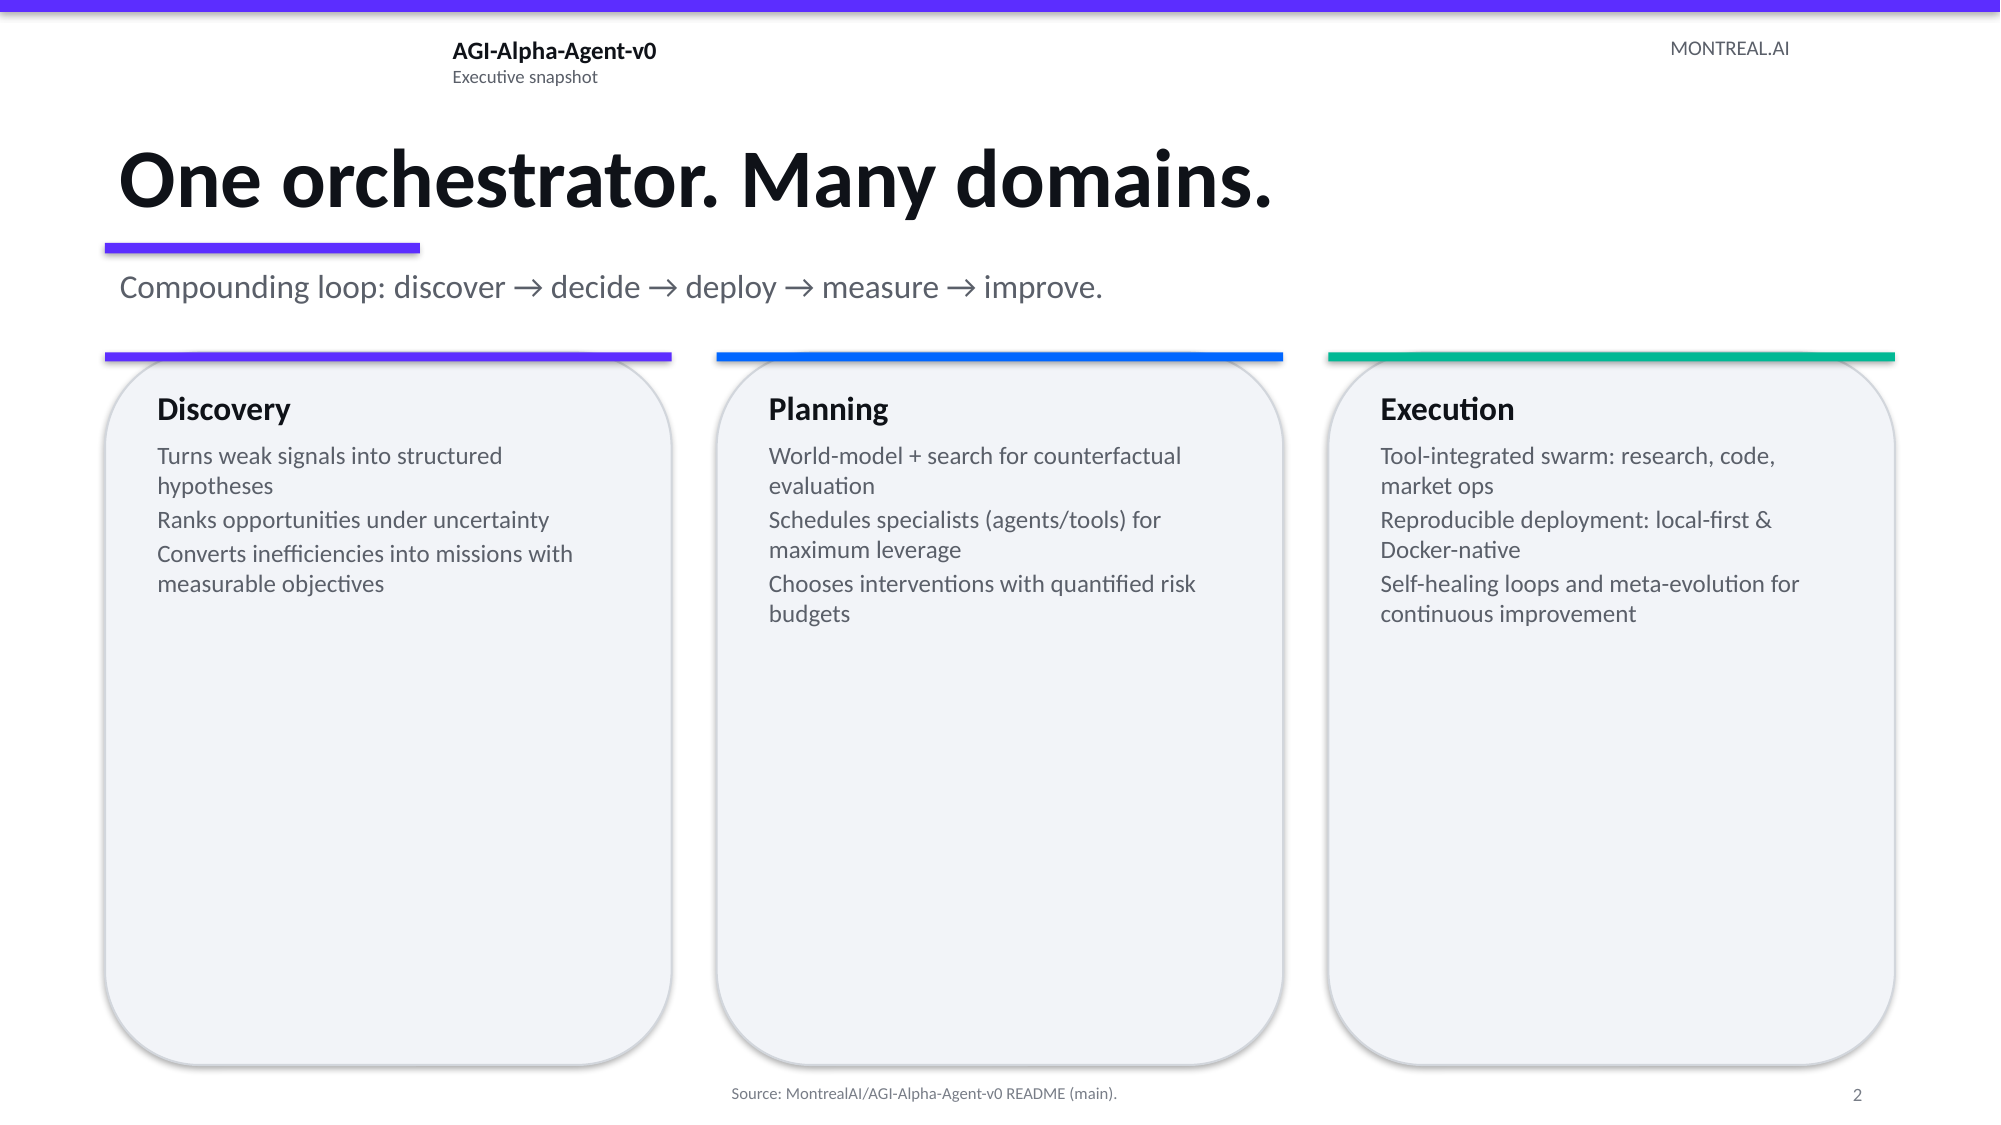

AGI-Alpha-Agent-v0
Executive snapshot
MONTREAL.AI
One orchestrator. Many domains.

Compounding loop: discover → decide → deploy → measure → improve.

Discovery
Turns weak signals into structured hypotheses
Ranks opportunities under uncertainty
Converts inefficiencies into missions with measurable objectives
Planning
World-model + search for counterfactual evaluation
Schedules specialists (agents/tools) for maximum leverage
Chooses interventions with quantified risk budgets
Execution
Tool-integrated swarm: research, code, market ops
Reproducible deployment: local-first & Docker-native
Self-healing loops and meta-evolution for continuous improvement
Source: MontrealAI/AGI-Alpha-Agent-v0 README (main).
2